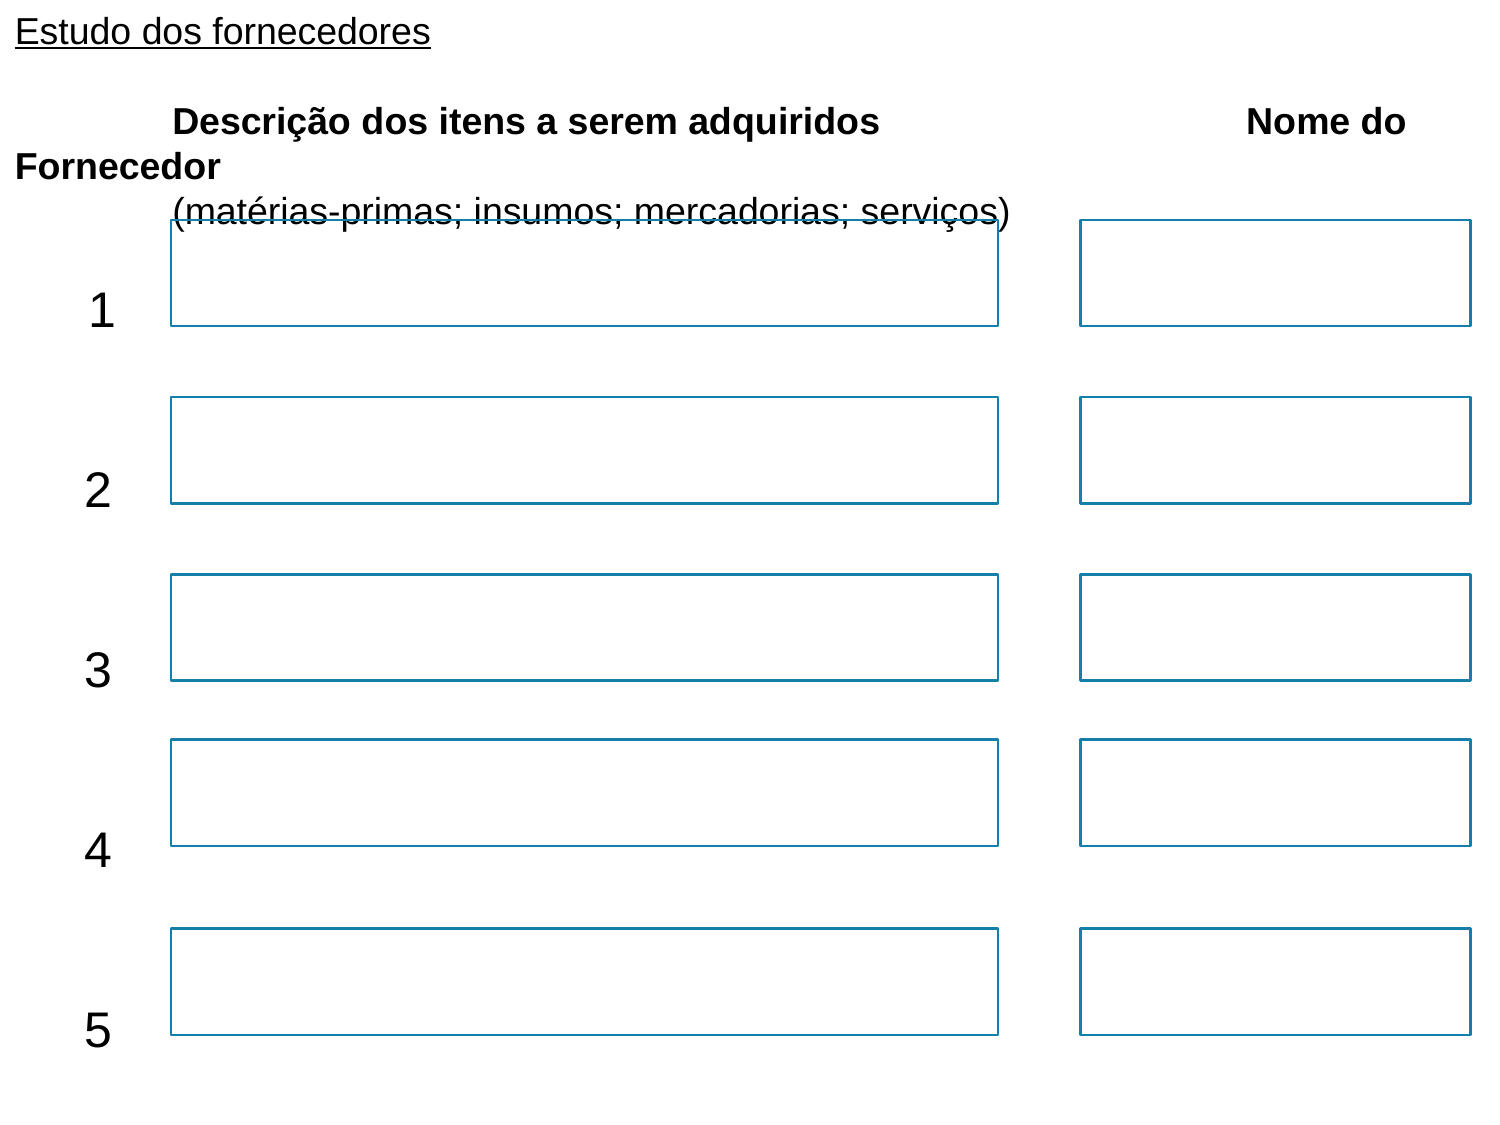

Estudo dos fornecedores

               Descrição dos itens a serem adquiridos                                   Nome do Fornecedor
               (matérias-primas; insumos; mercadorias; serviços)

       1

     2

     3

     4

     5